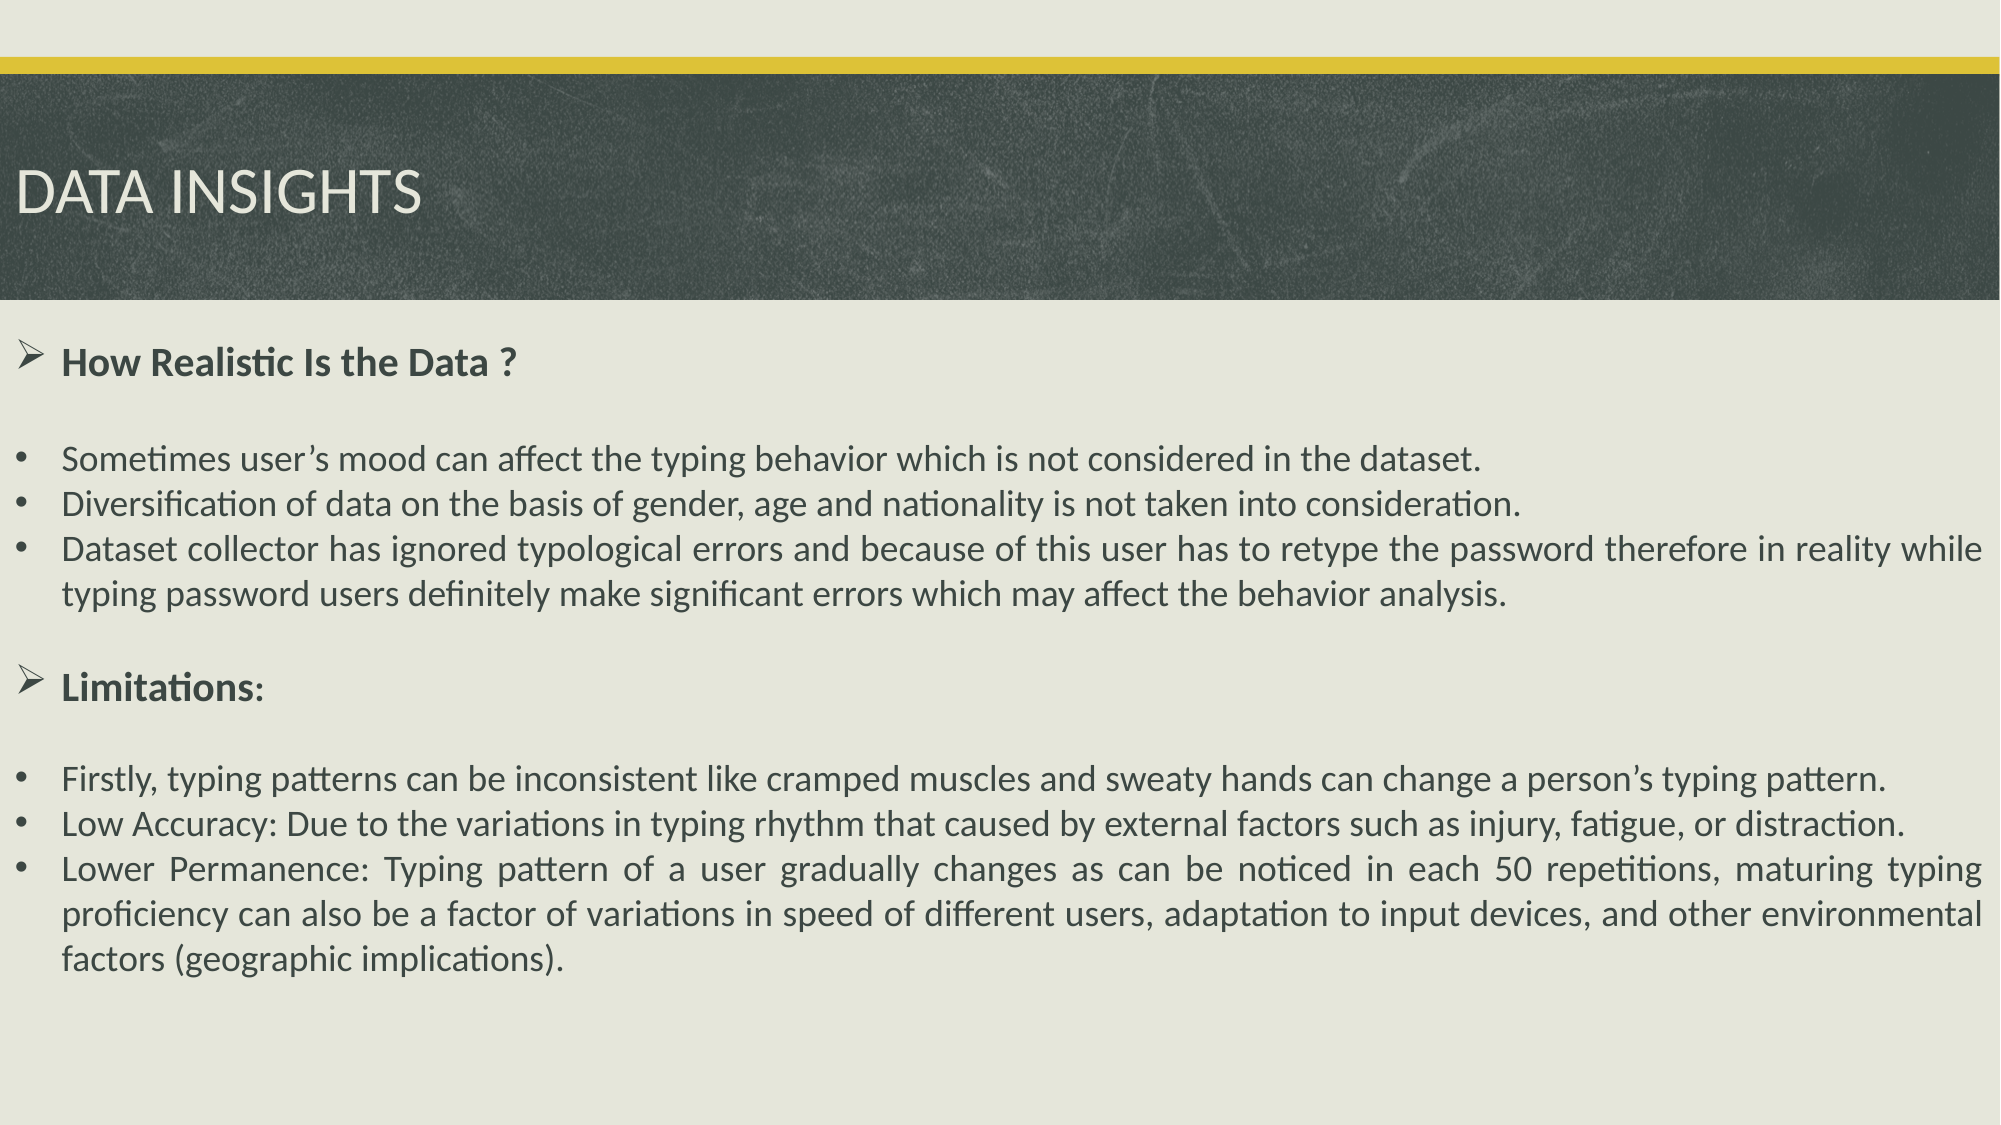

# DATA INSIGHTS
How Realistic Is the Data ?

Sometimes user’s mood can affect the typing behavior which is not considered in the dataset.
Diversification of data on the basis of gender, age and nationality is not taken into consideration.
Dataset collector has ignored typological errors and because of this user has to retype the password therefore in reality while typing password users definitely make significant errors which may affect the behavior analysis.

Limitations:

Firstly, typing patterns can be inconsistent like cramped muscles and sweaty hands can change a person’s typing pattern.
Low Accuracy: Due to the variations in typing rhythm that caused by external factors such as injury, fatigue, or distraction.
Lower Permanence: Typing pattern of a user gradually changes as can be noticed in each 50 repetitions, maturing typing proficiency can also be a factor of variations in speed of different users, adaptation to input devices, and other environmental factors (geographic implications).